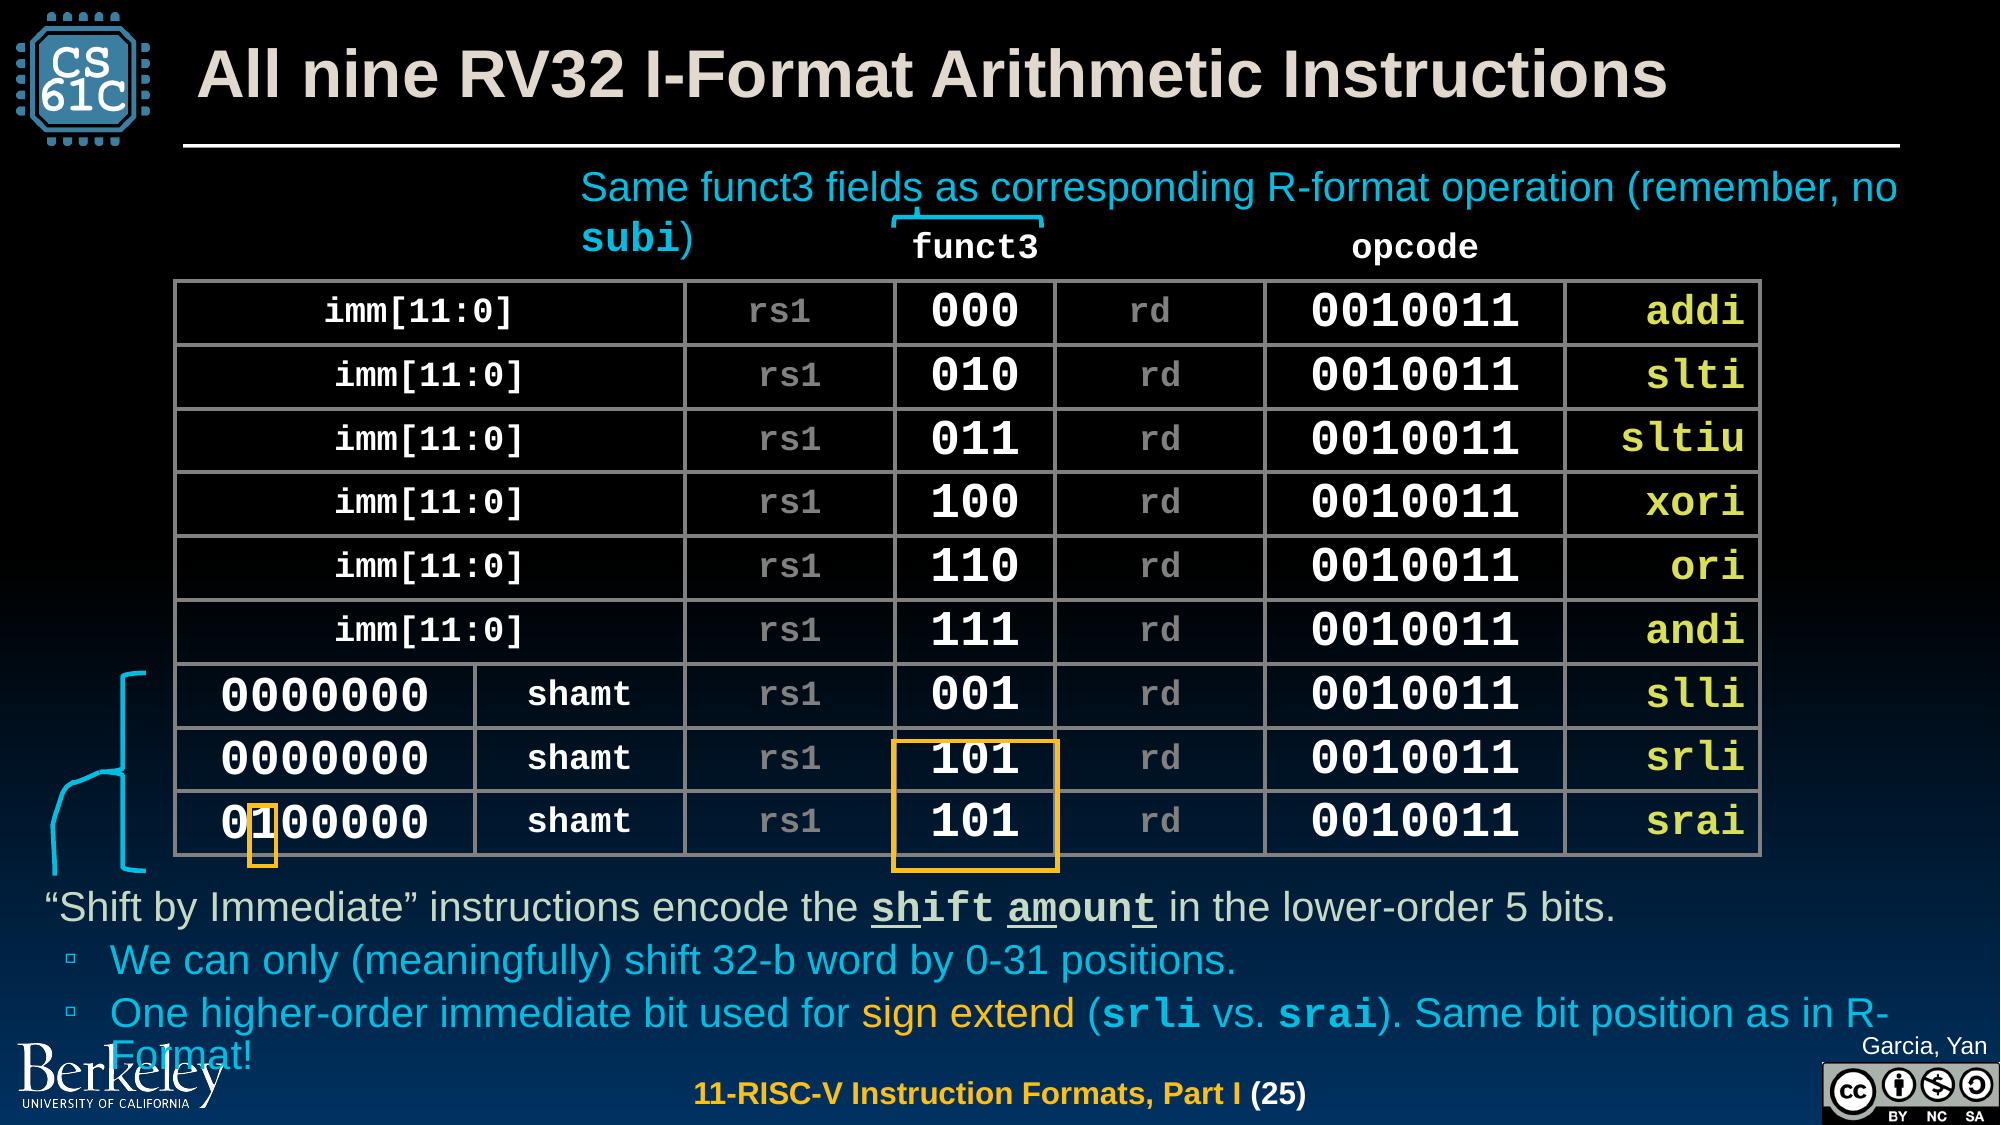

# All nine RV32 I-Format Arithmetic Instructions

Same funct3 fields as corresponding R-format operation (remember, no subi)
|  | rs2 |  | funct3 |  | opcode |  |
| --- | --- | --- | --- | --- | --- | --- |
| imm[11:0] | rs2 | rs1 | 000 | rd | 0010011 | addi |
| imm[11:0] | rs2 | rs1 | 010 | rd | 0010011 | slti |
| imm[11:0] | rs2 | rs1 | 011 | rd | 0010011 | sltiu |
| imm[11:0] | rs2 | rs1 | 100 | rd | 0010011 | xori |
| imm[11:0] | rs2 | rs1 | 110 | rd | 0010011 | ori |
| imm[11:0] | rs2 | rs1 | 111 | rd | 0010011 | andi |
| 0000000 | shamt | rs1 | 001 | rd | 0010011 | slli |
| 0000000 | shamt | rs1 | 101 | rd | 0010011 | srli |
| 0100000 | shamt | rs1 | 101 | rd | 0010011 | srai |

“Shift by Immediate” instructions encode the shift amount in the lower-order 5 bits.
We can only (meaningfully) shift 32-b word by 0-31 positions.
One higher-order immediate bit used for sign extend (srli vs. srai). Same bit position as in R-Format!